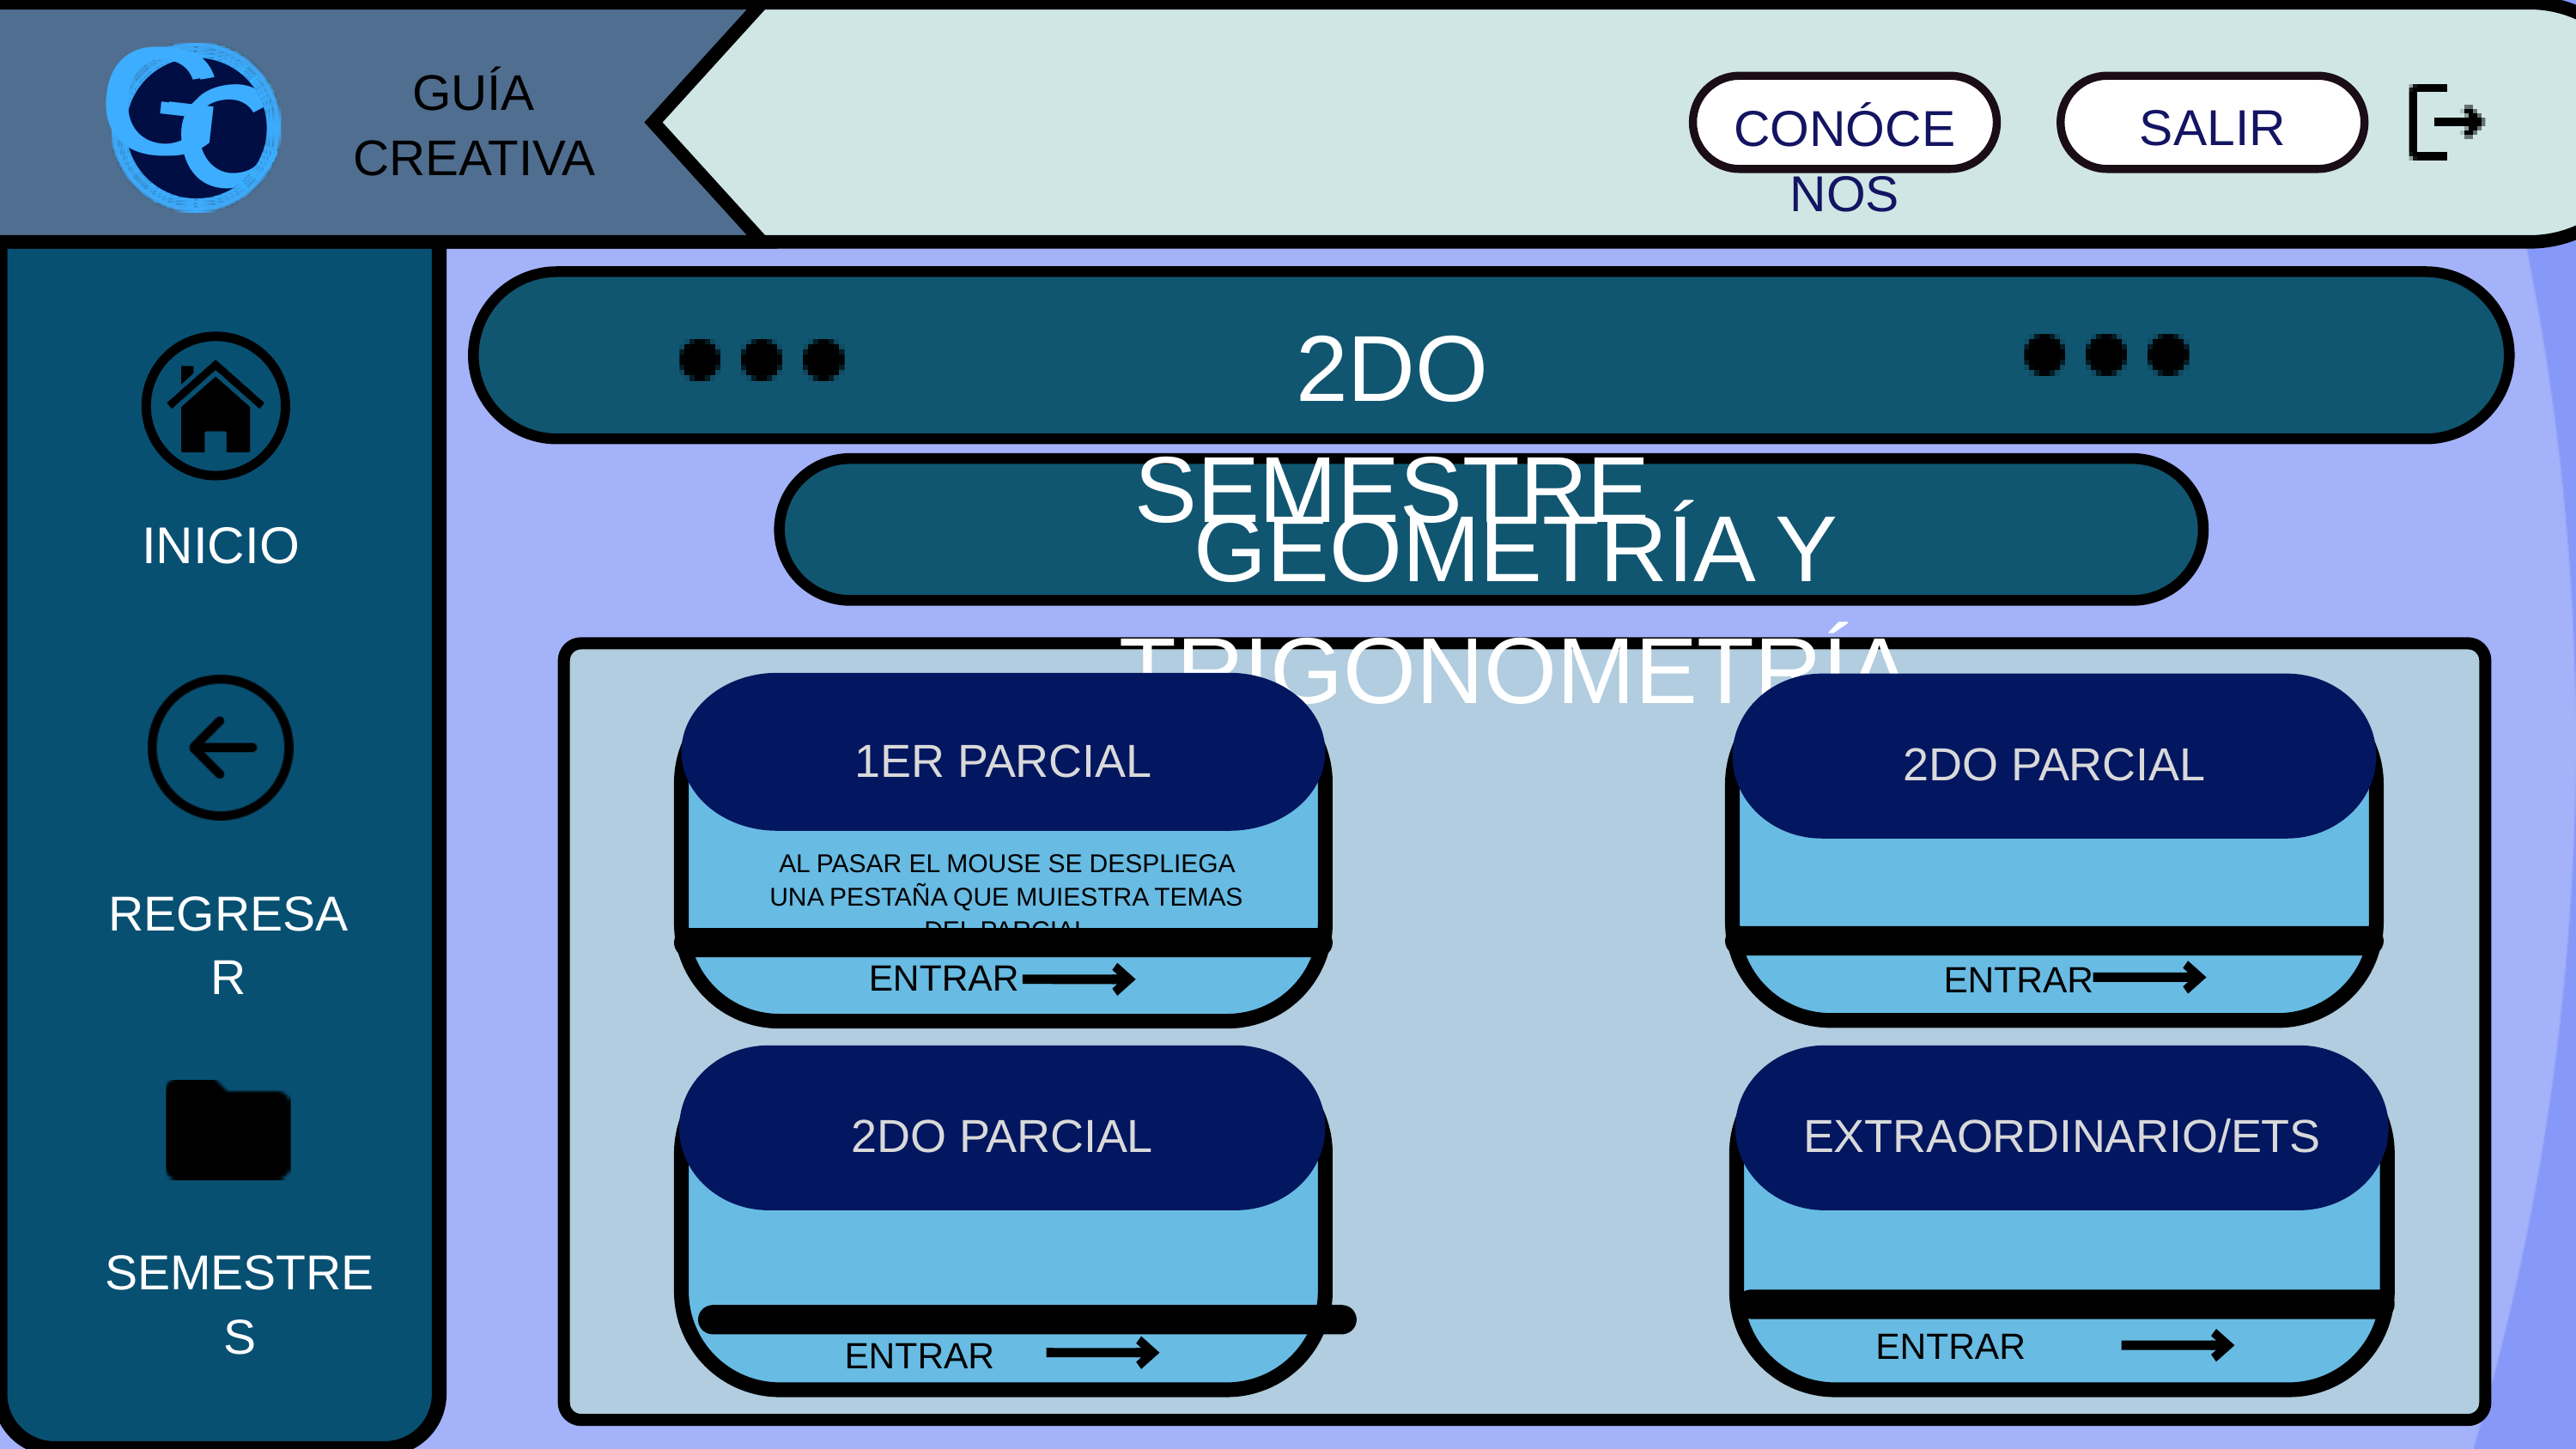

G
G

C
C
GUÍA
 CREATIVA

CONÓCENOS

SALIR
2DO SEMESTRE

GEOMETRÍA Y TRIGONOMETRÍA
GEOMETRÍA Y TRIGONOMETRÍA
INICIO

1ER PARCIAL

2DO PARCIAL

AL PASAR EL MOUSE SE DESPLIEGA UNA PESTAÑA QUE MUIESTRA TEMAS DEL PARCIAL
REGRESAR

ENTRAR
ENTRAR

2DO PARCIAL

EXTRAORDINARIO/ETS

SEMESTRES
ENTRAR
ENTRAR